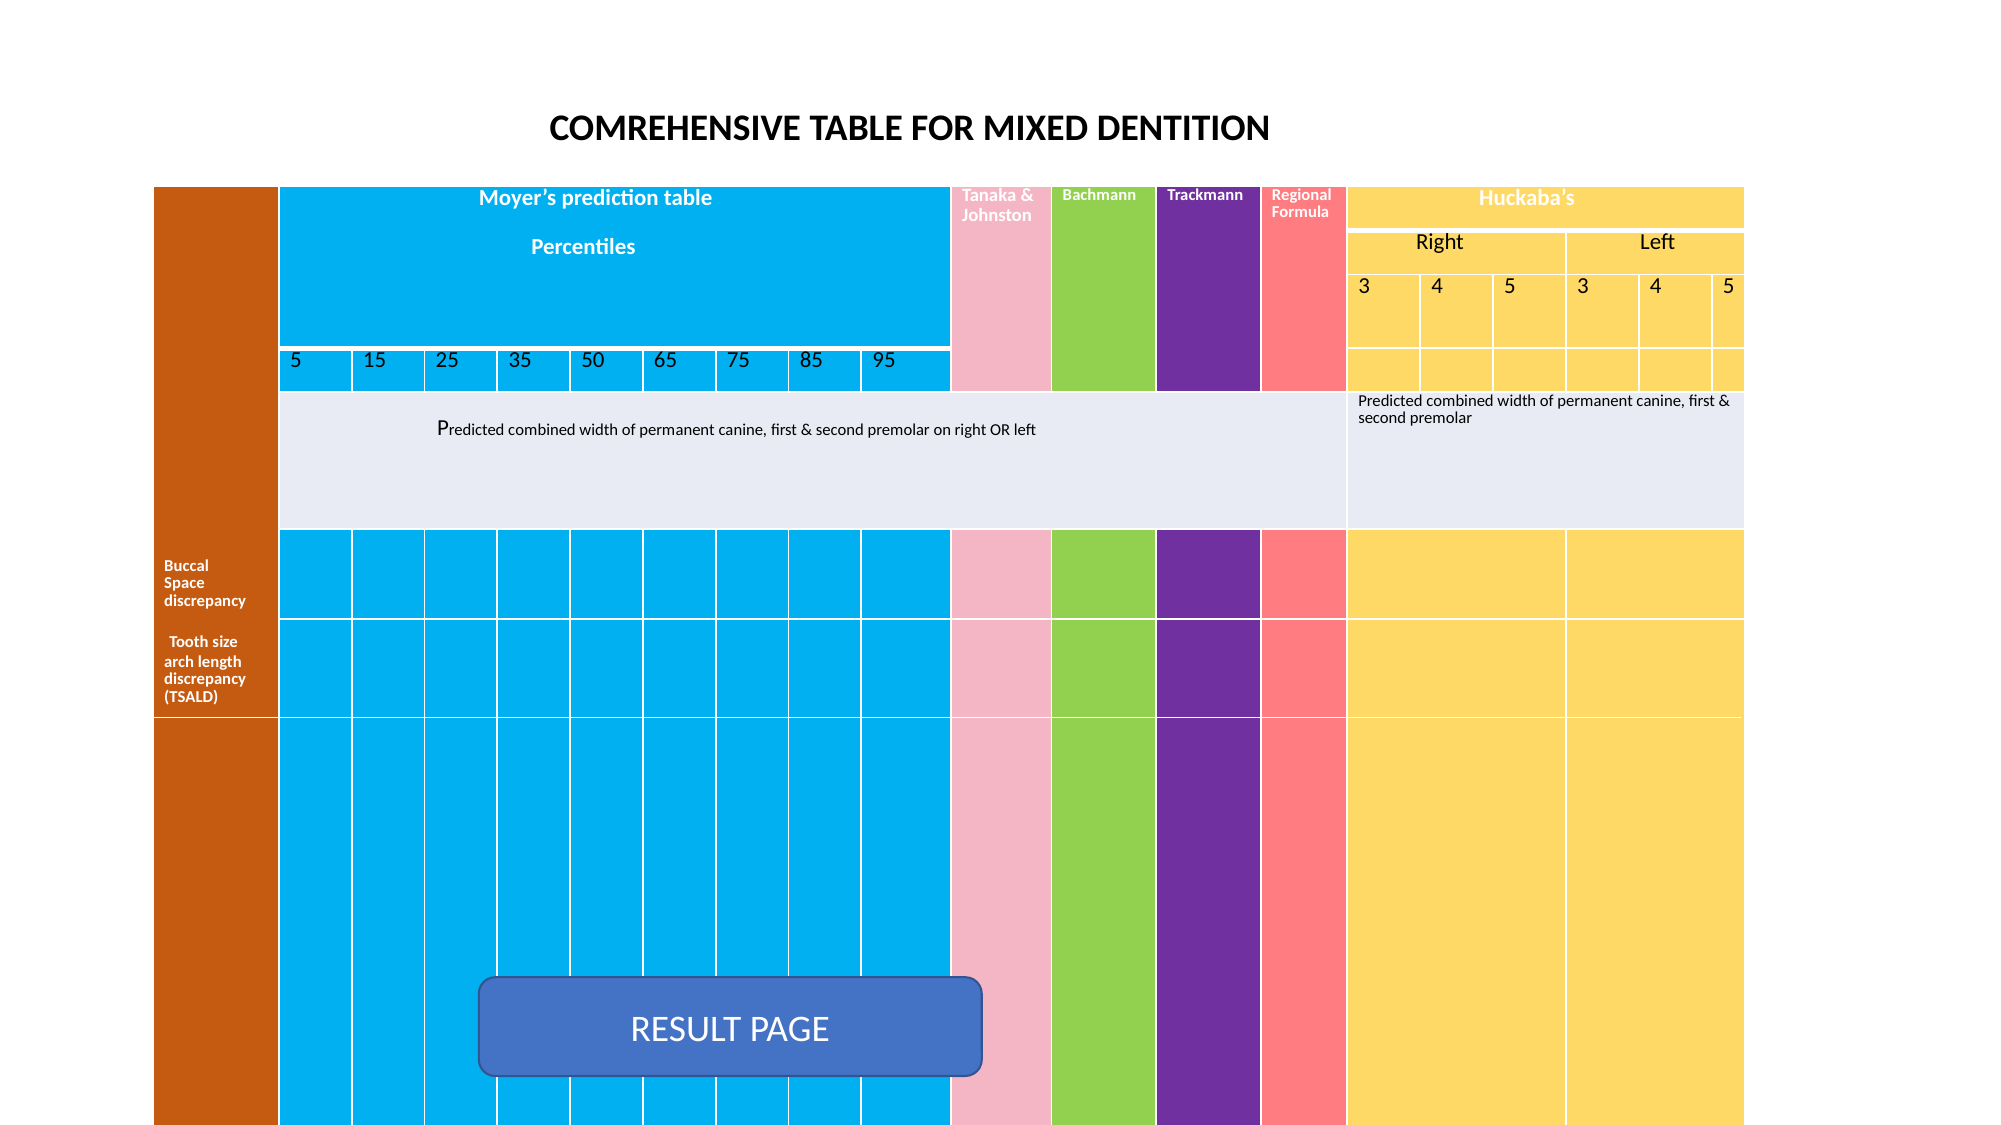

COMREHENSIVE TABLE FOR MIXED DENTITION
| Buccal Space discrepancy    Tooth size arch length discrepancy (TSALD) | Moyer’s prediction table Percentiles |  |  |  |  |  |  |  |  | Tanaka & Johnston | Bachmann | Trackmann | Regional Formula | Huckaba’s |  |  |  |  |  |
| --- | --- | --- | --- | --- | --- | --- | --- | --- | --- | --- | --- | --- | --- | --- | --- | --- | --- | --- | --- |
|  |  |  |  |  |  |  |  |  |  |  |  |  |  | Right |  |  | Left |  |  |
|  |  |  |  |  |  |  |  |  |  |  |  |  |  | 3 | 4 | 5 | 3 | 4 | 5 |
|  | 5 | 15 | 25 | 35 | 50 | 65 | 75 | 85 | 95 |  |  |  |  |  |  |  |  |  |  |
|  | Predicted combined width of permanent canine, first & second premolar on right OR left |  |  |  |  |  |  |  |  |  |  |  |  | Predicted combined width of permanent canine, first & second premolar |  |  |  |  |  |
|  |  |  |  |  |  |  |  |  |  |  |  |  |  |  |  |  |  |  |  |
|  |  |  |  |  |  |  |  |  |  |  |  |  |  |  |  |  |  |  |  |
RESULT PAGE